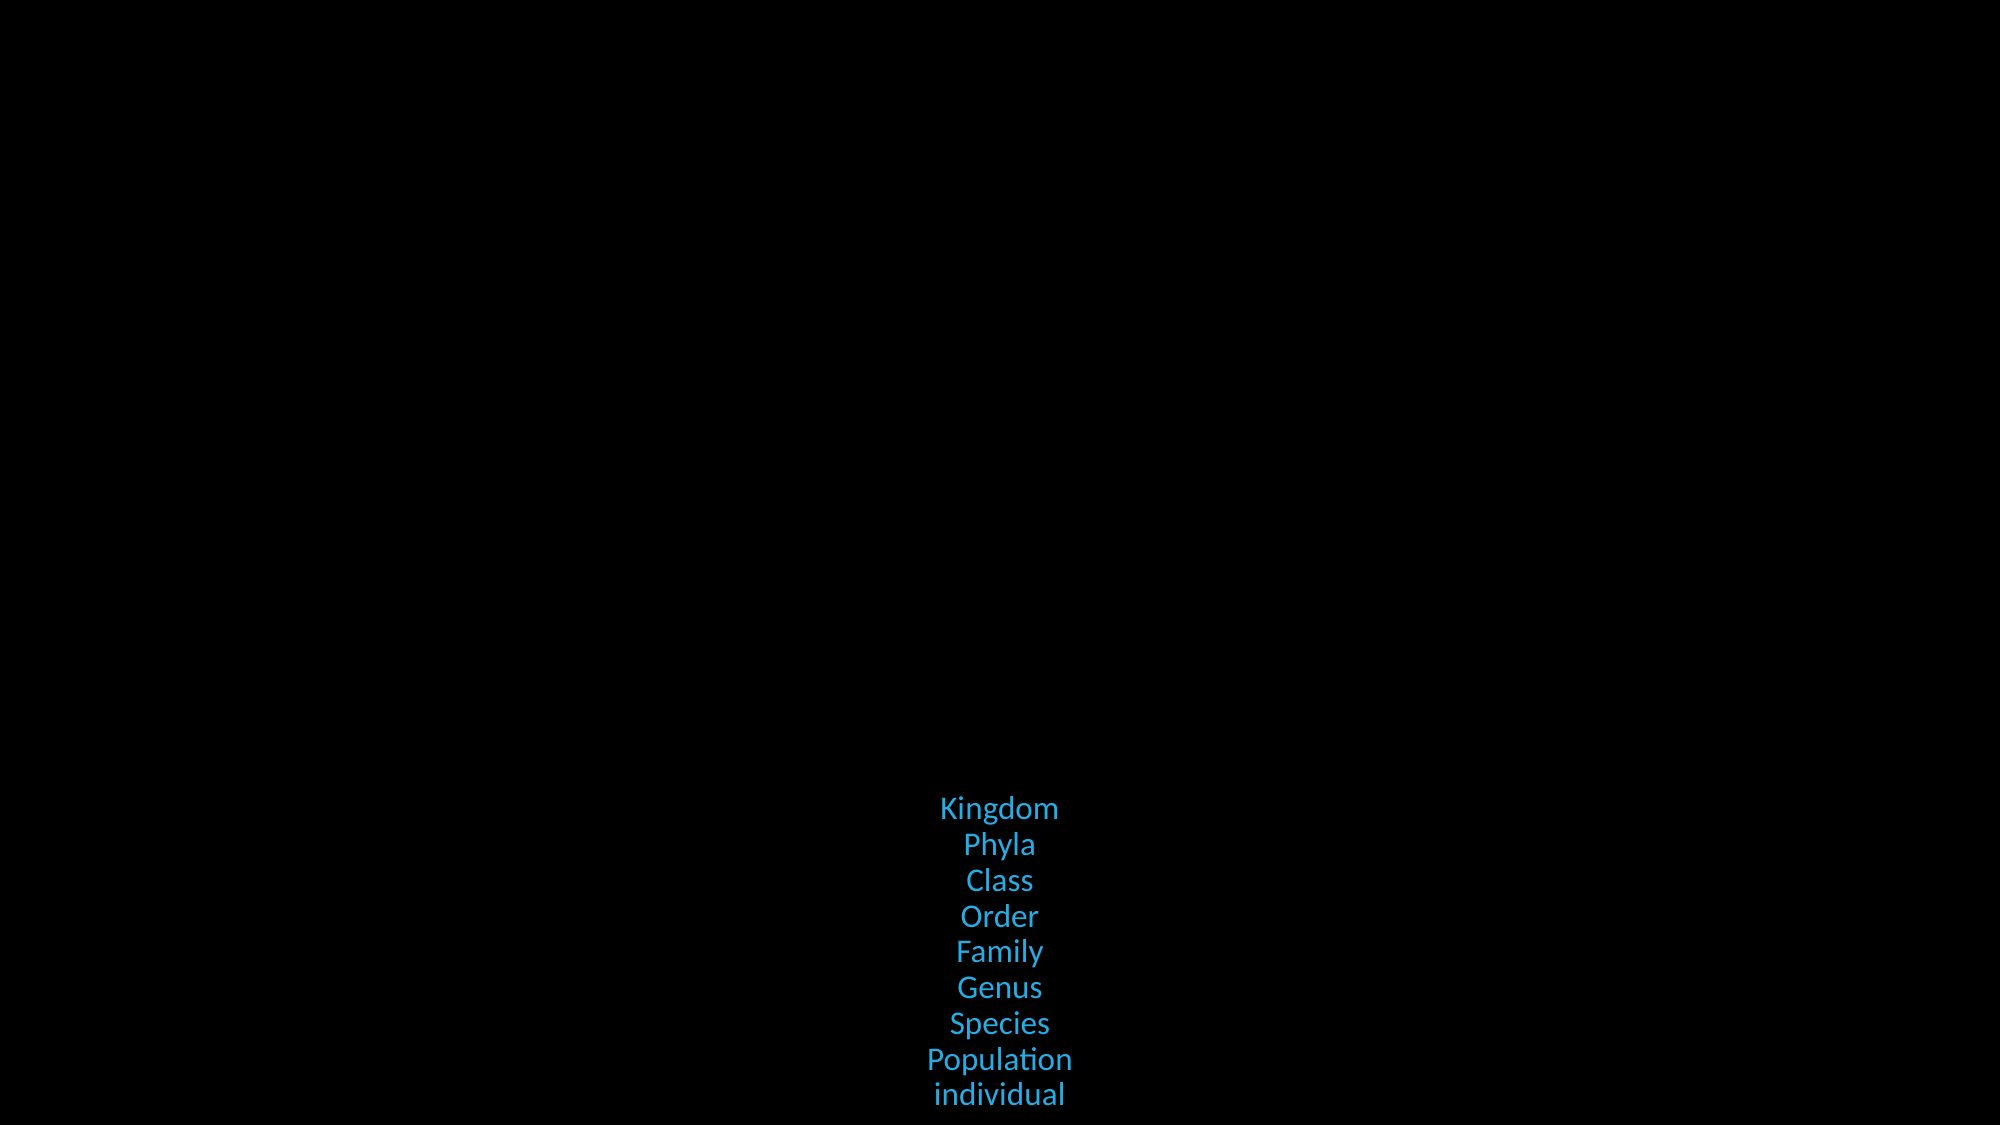

# Kingdom Phyla Class Order Family Genus Species Population individual